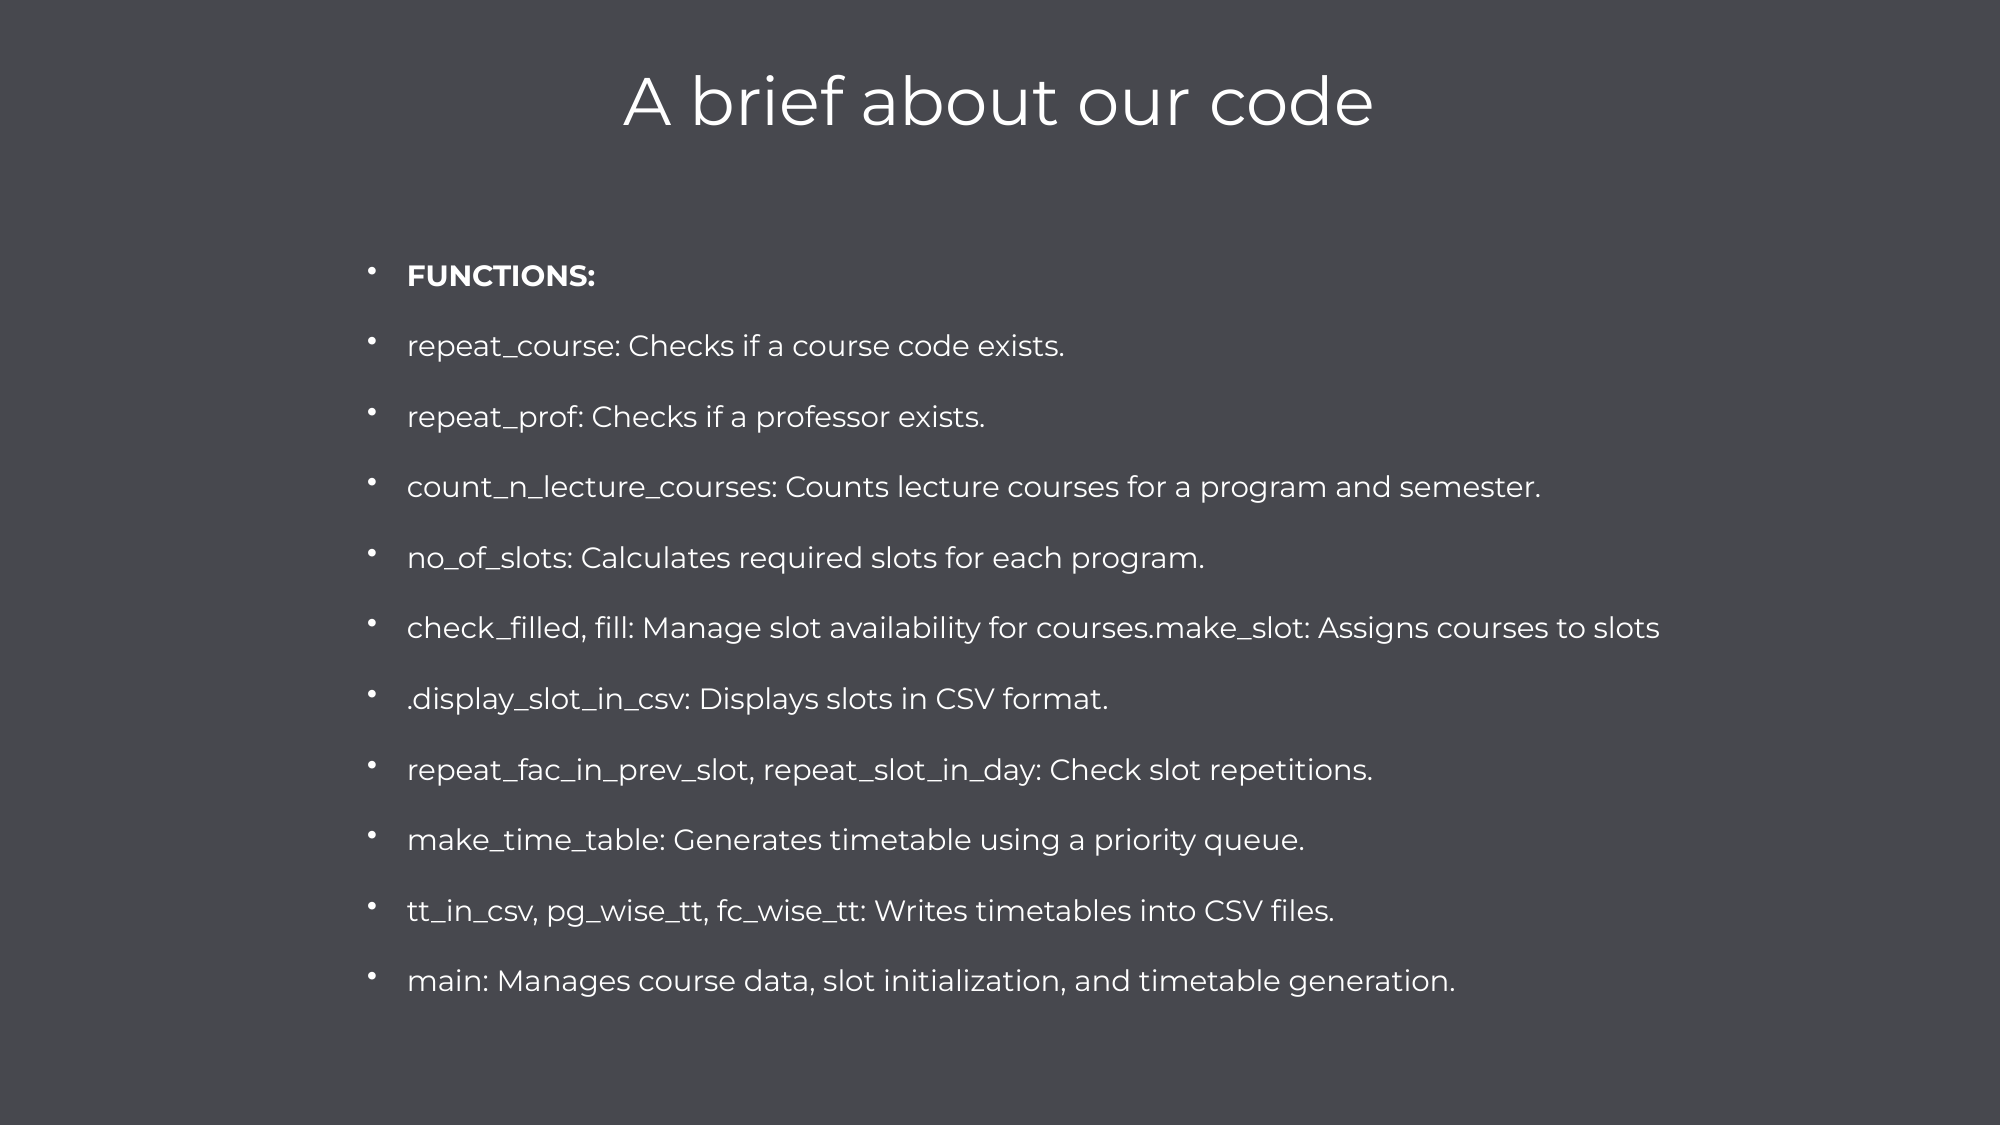

A brief about our code
FUNCTIONS:
repeat_course: Checks if a course code exists.
repeat_prof: Checks if a professor exists.
count_n_lecture_courses: Counts lecture courses for a program and semester.
no_of_slots: Calculates required slots for each program.
check_filled, fill: Manage slot availability for courses.make_slot: Assigns courses to slots
.display_slot_in_csv: Displays slots in CSV format.
repeat_fac_in_prev_slot, repeat_slot_in_day: Check slot repetitions.
make_time_table: Generates timetable using a priority queue.
tt_in_csv, pg_wise_tt, fc_wise_tt: Writes timetables into CSV files.
main: Manages course data, slot initialization, and timetable generation.